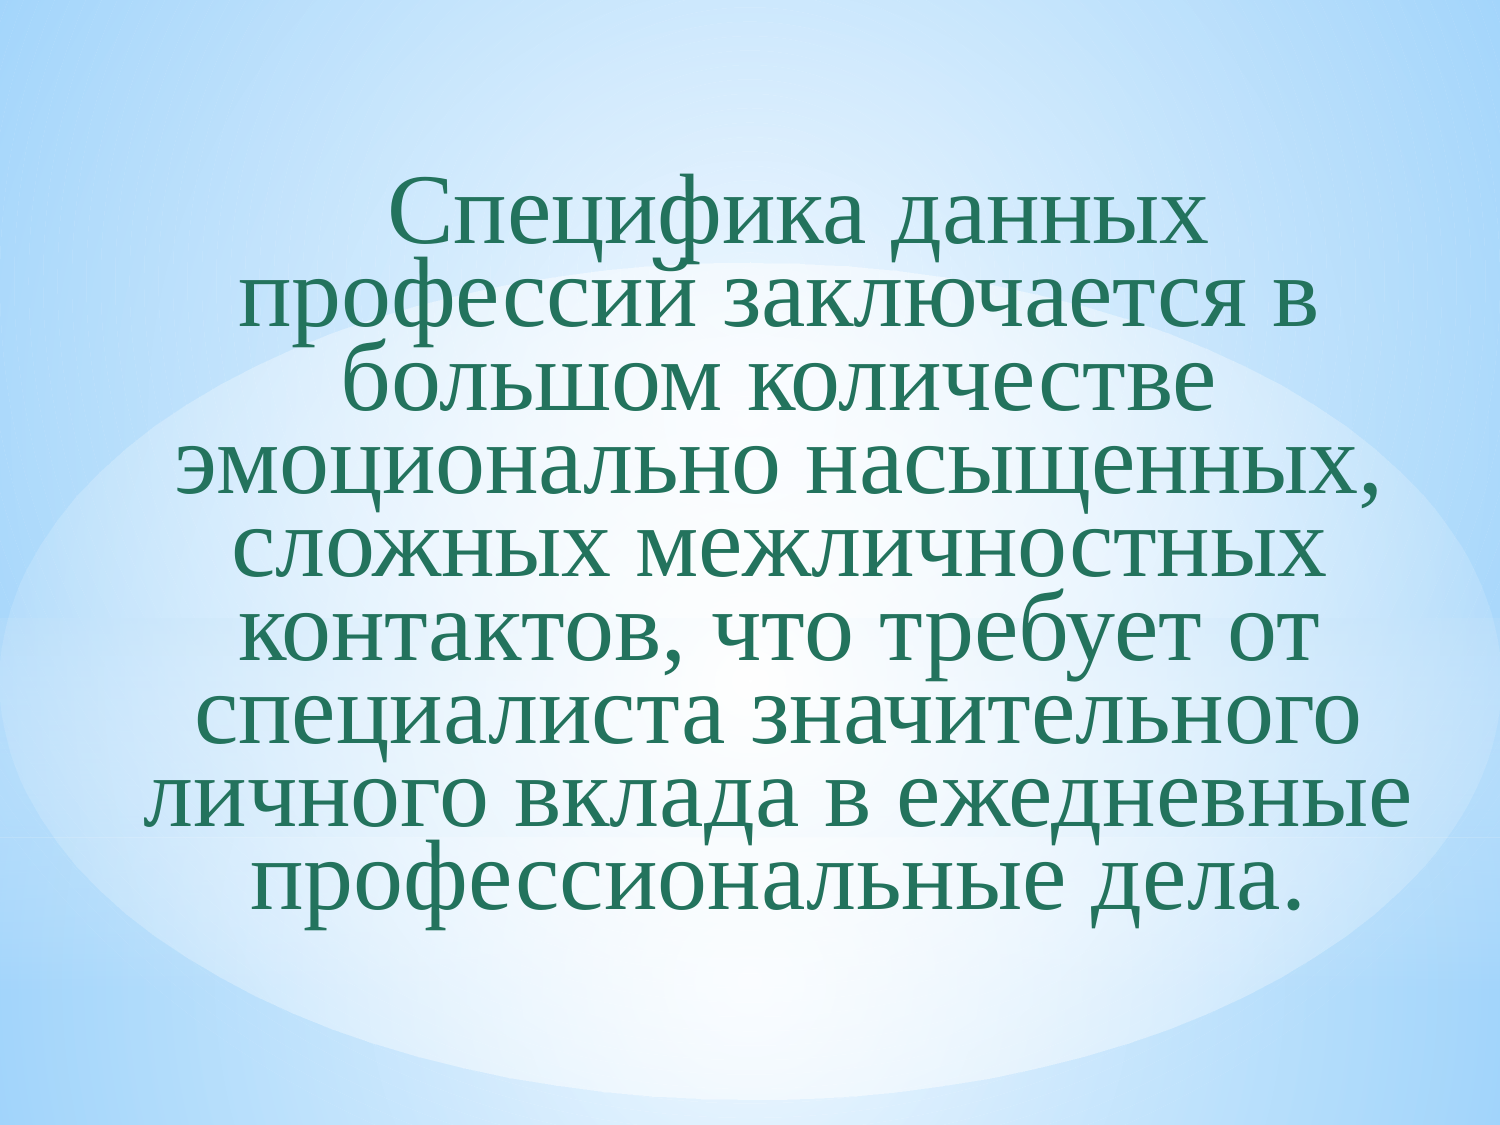

Спе­цифика данных профессий заключается в большом количестве эмоционально насыщенных, сложных межличностных контак­тов, что требует от специалиста значительного личного вклада в ежедневные профессиональные дела.